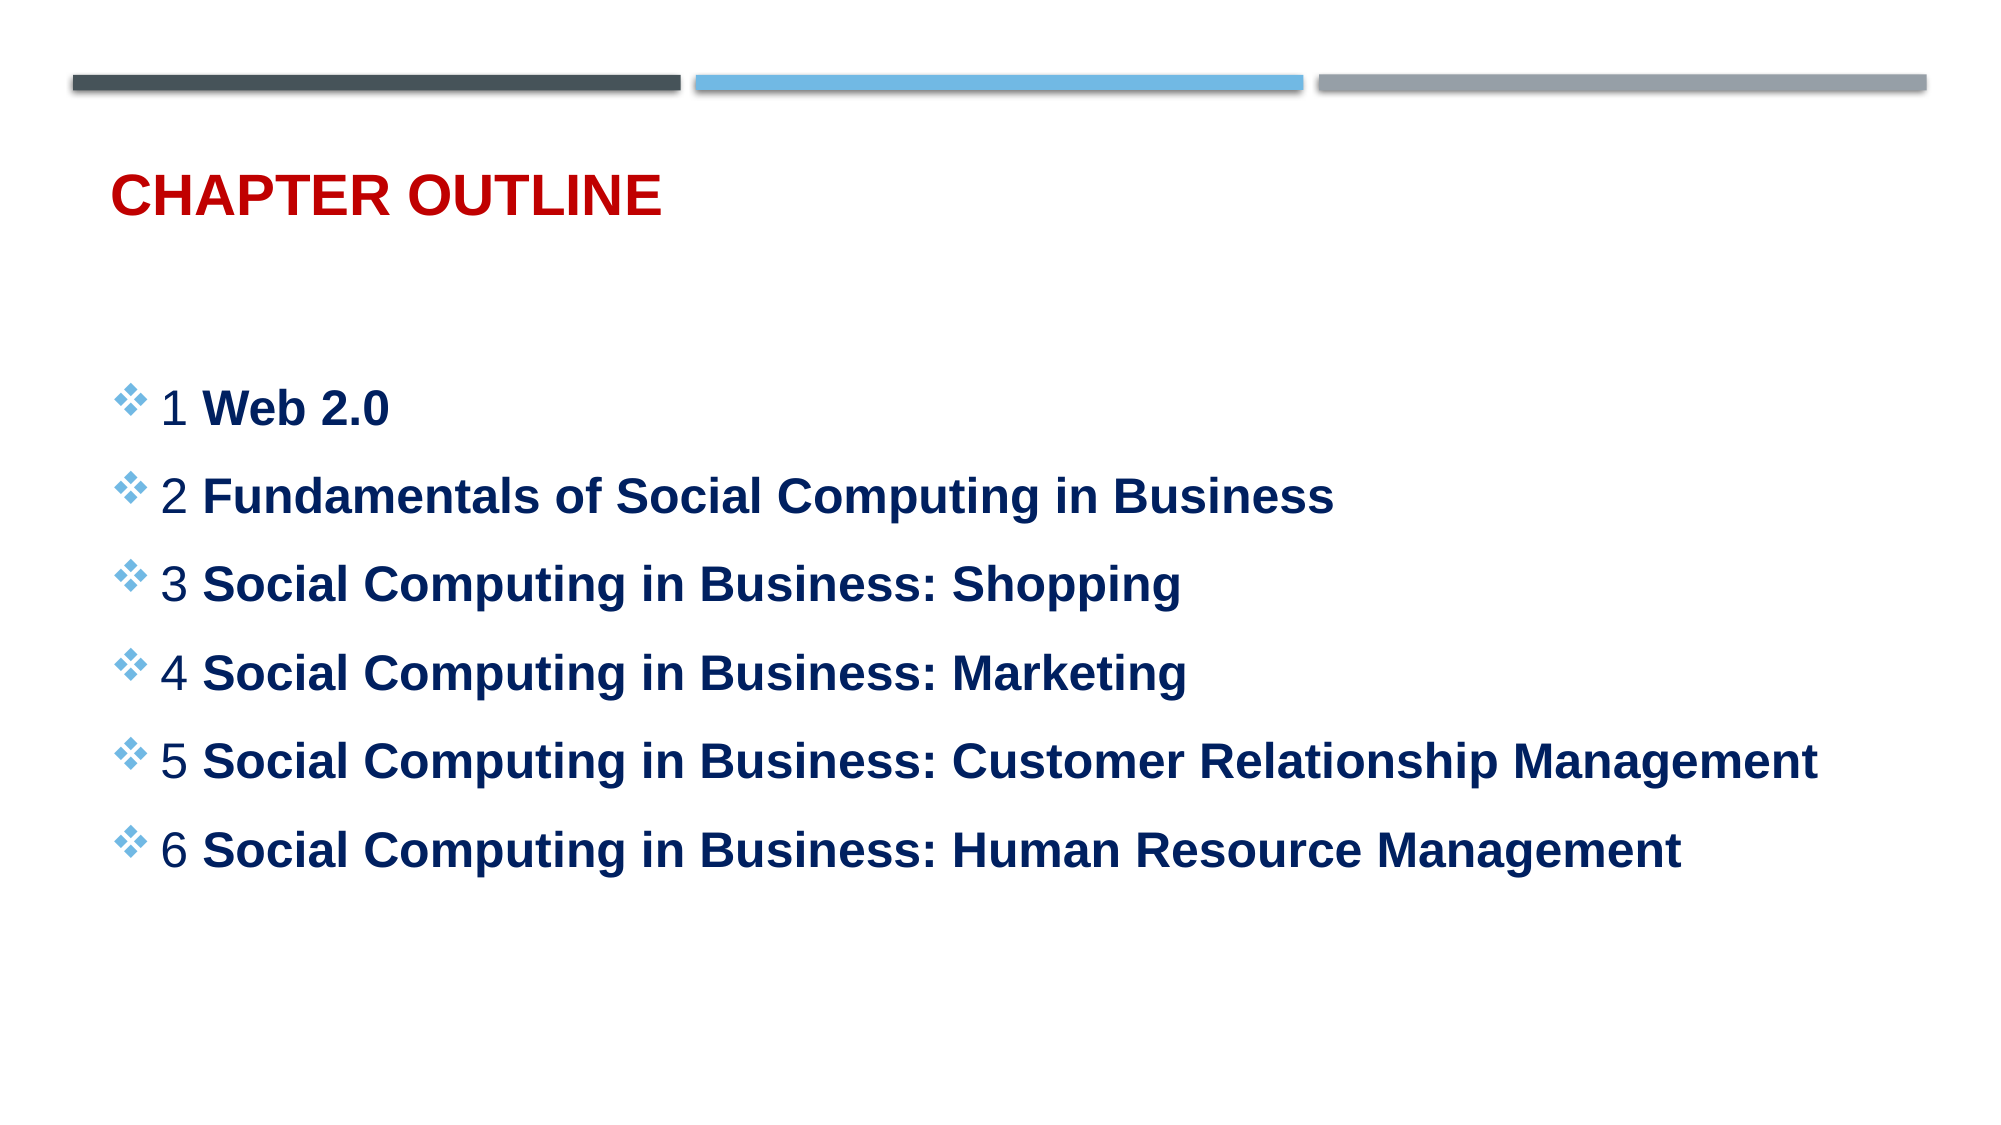

# CHAPTER OUTLINE
1 Web 2.0
2 Fundamentals of Social Computing in Business
3 Social Computing in Business: Shopping
4 Social Computing in Business: Marketing
5 Social Computing in Business: Customer Relationship Management
6 Social Computing in Business: Human Resource Management